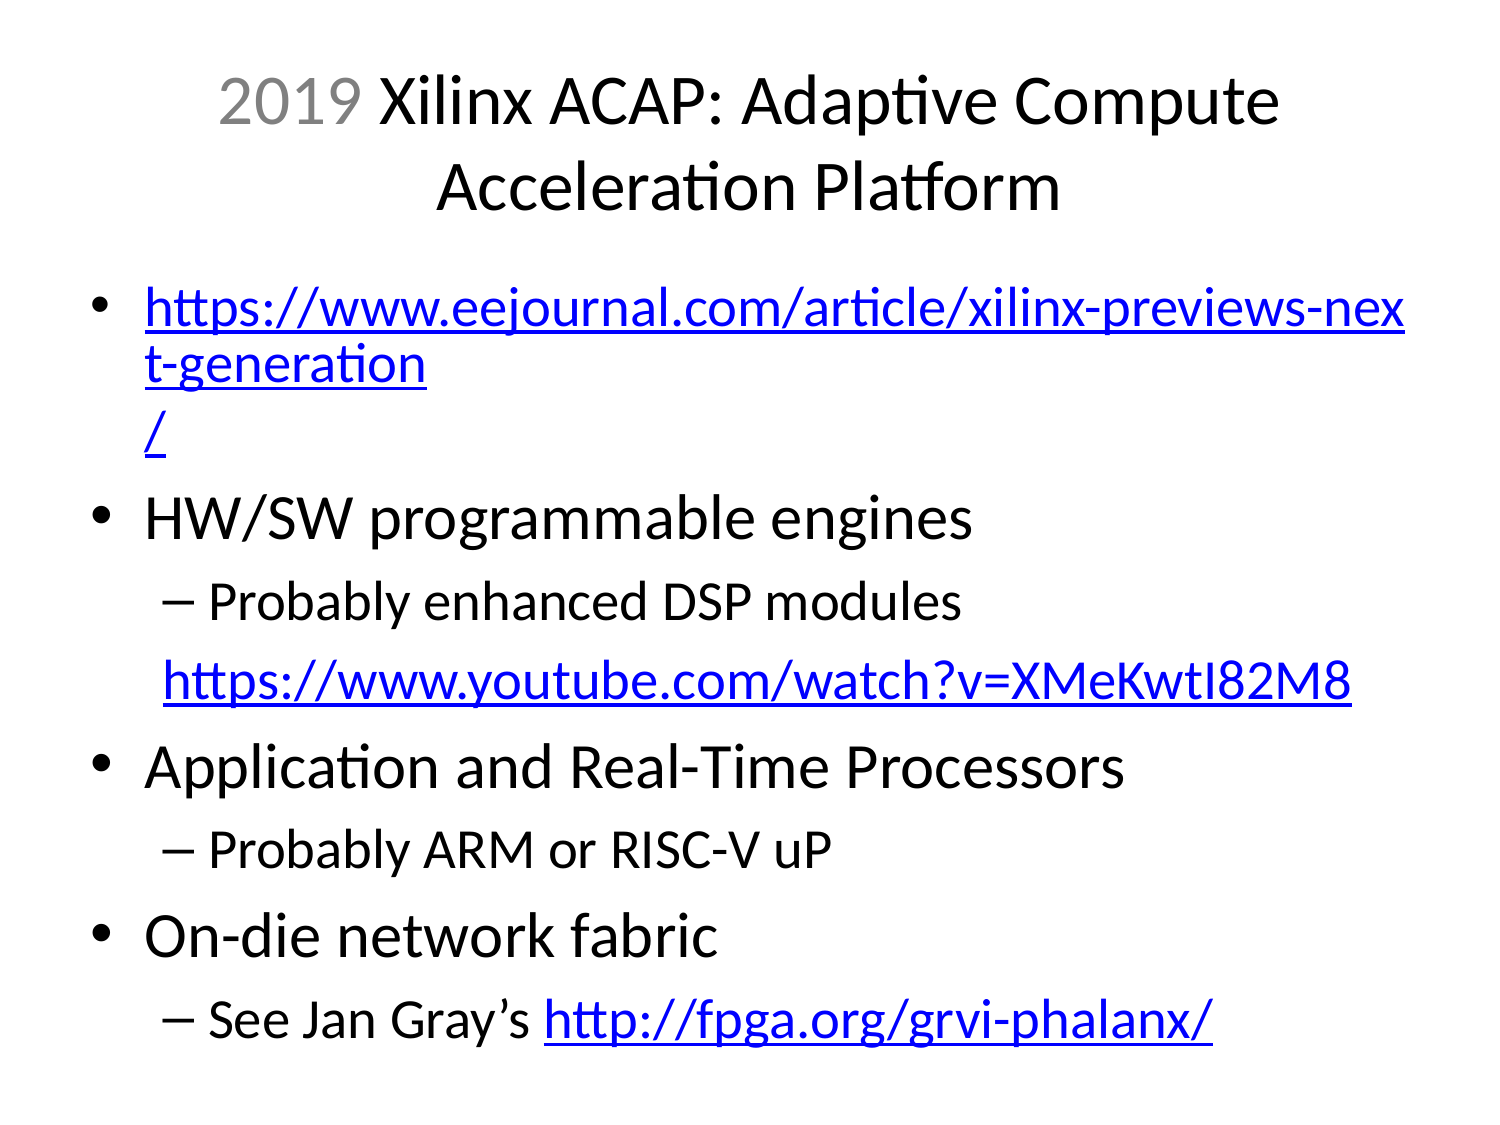

# 2019 Xilinx ACAP: Adaptive Compute Acceleration Platform
https://www.eejournal.com/article/xilinx-previews-next-generation/
HW/SW programmable engines
Probably enhanced DSP modules
https://www.youtube.com/watch?v=XMeKwtI82M8
Application and Real-Time Processors
Probably ARM or RISC-V uP
On-die network fabric
See Jan Gray’s http://fpga.org/grvi-phalanx/